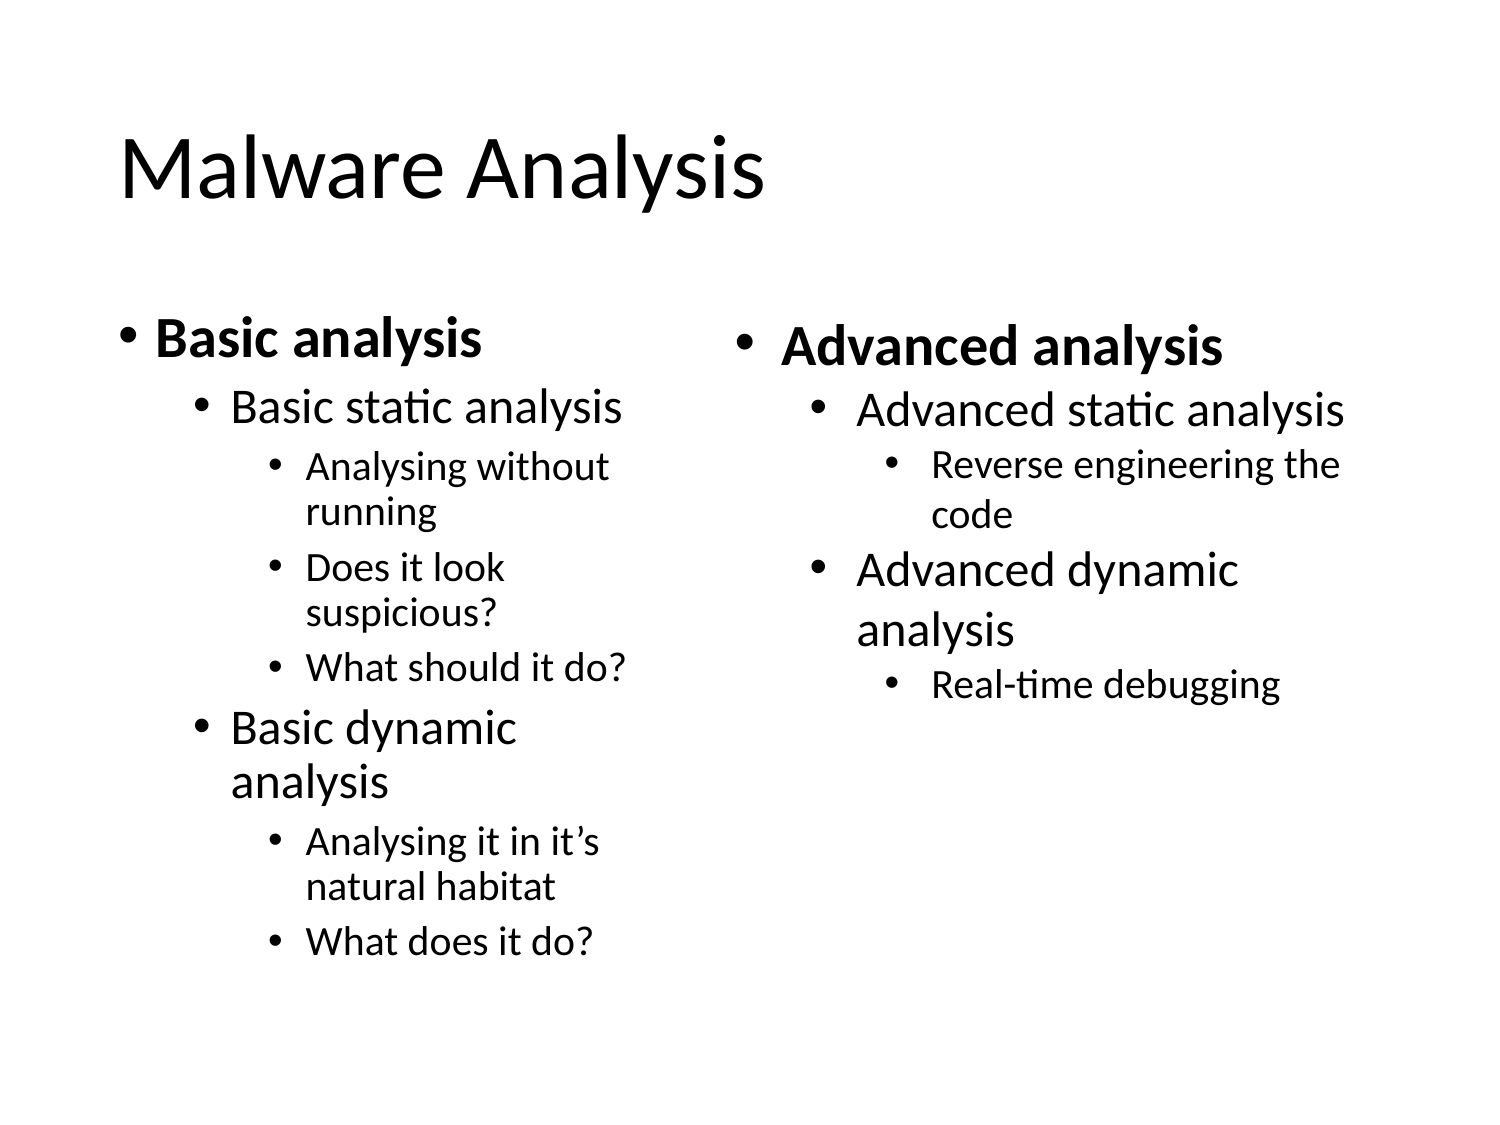

# Malware Analysis
Basic analysis
Basic static analysis
Analysing without running
Does it look suspicious?
What should it do?
Basic dynamic analysis
Analysing it in it’s natural habitat
What does it do?

Advanced analysis
Advanced static analysis
Reverse engineering the code
Advanced dynamic analysis
Real-time debugging